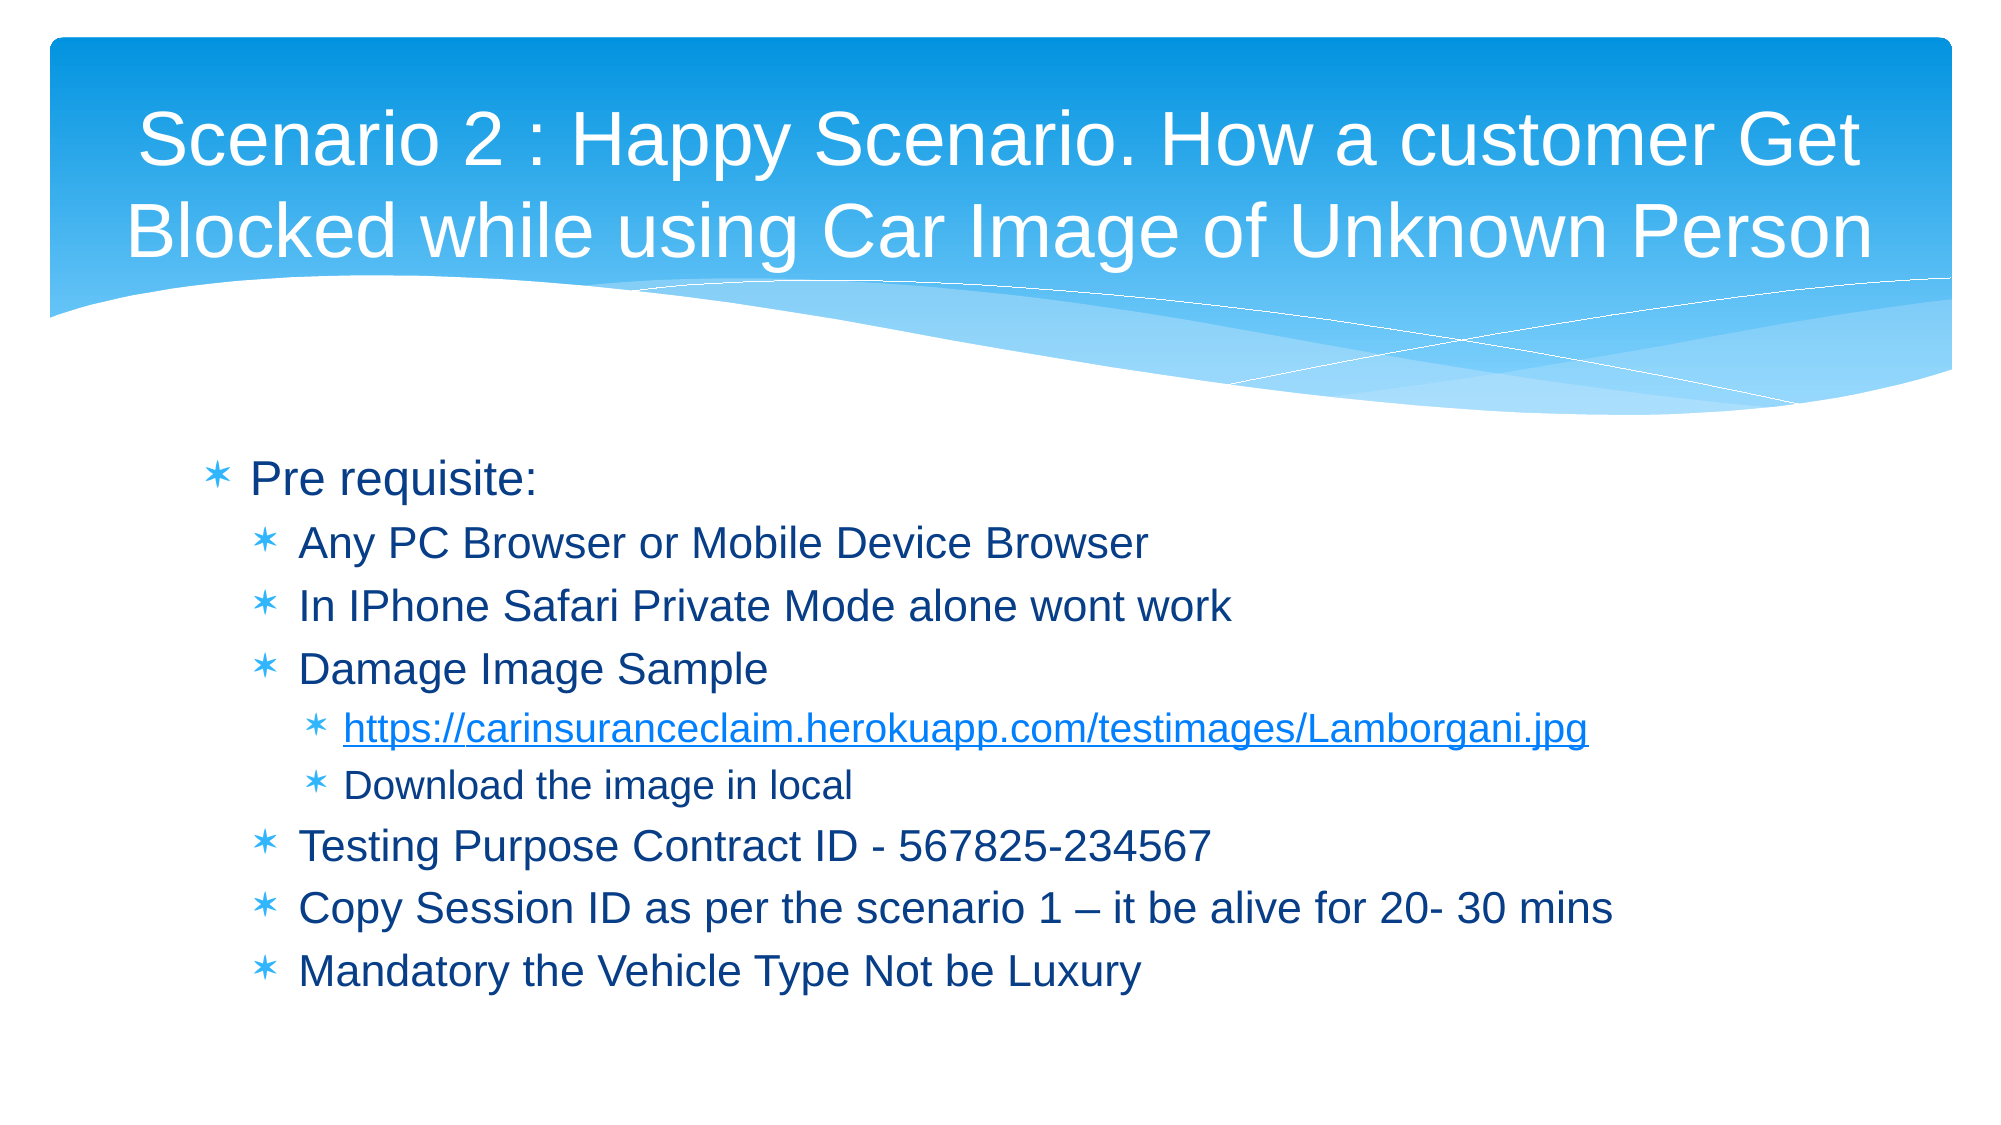

# Scenario 2 : Happy Scenario. How a customer Get Blocked while using Car Image of Unknown Person
Pre requisite:
Any PC Browser or Mobile Device Browser
In IPhone Safari Private Mode alone wont work
Damage Image Sample
https://carinsuranceclaim.herokuapp.com/testimages/Lamborgani.jpg
Download the image in local
Testing Purpose Contract ID - 567825-234567
Copy Session ID as per the scenario 1 – it be alive for 20- 30 mins
Mandatory the Vehicle Type Not be Luxury